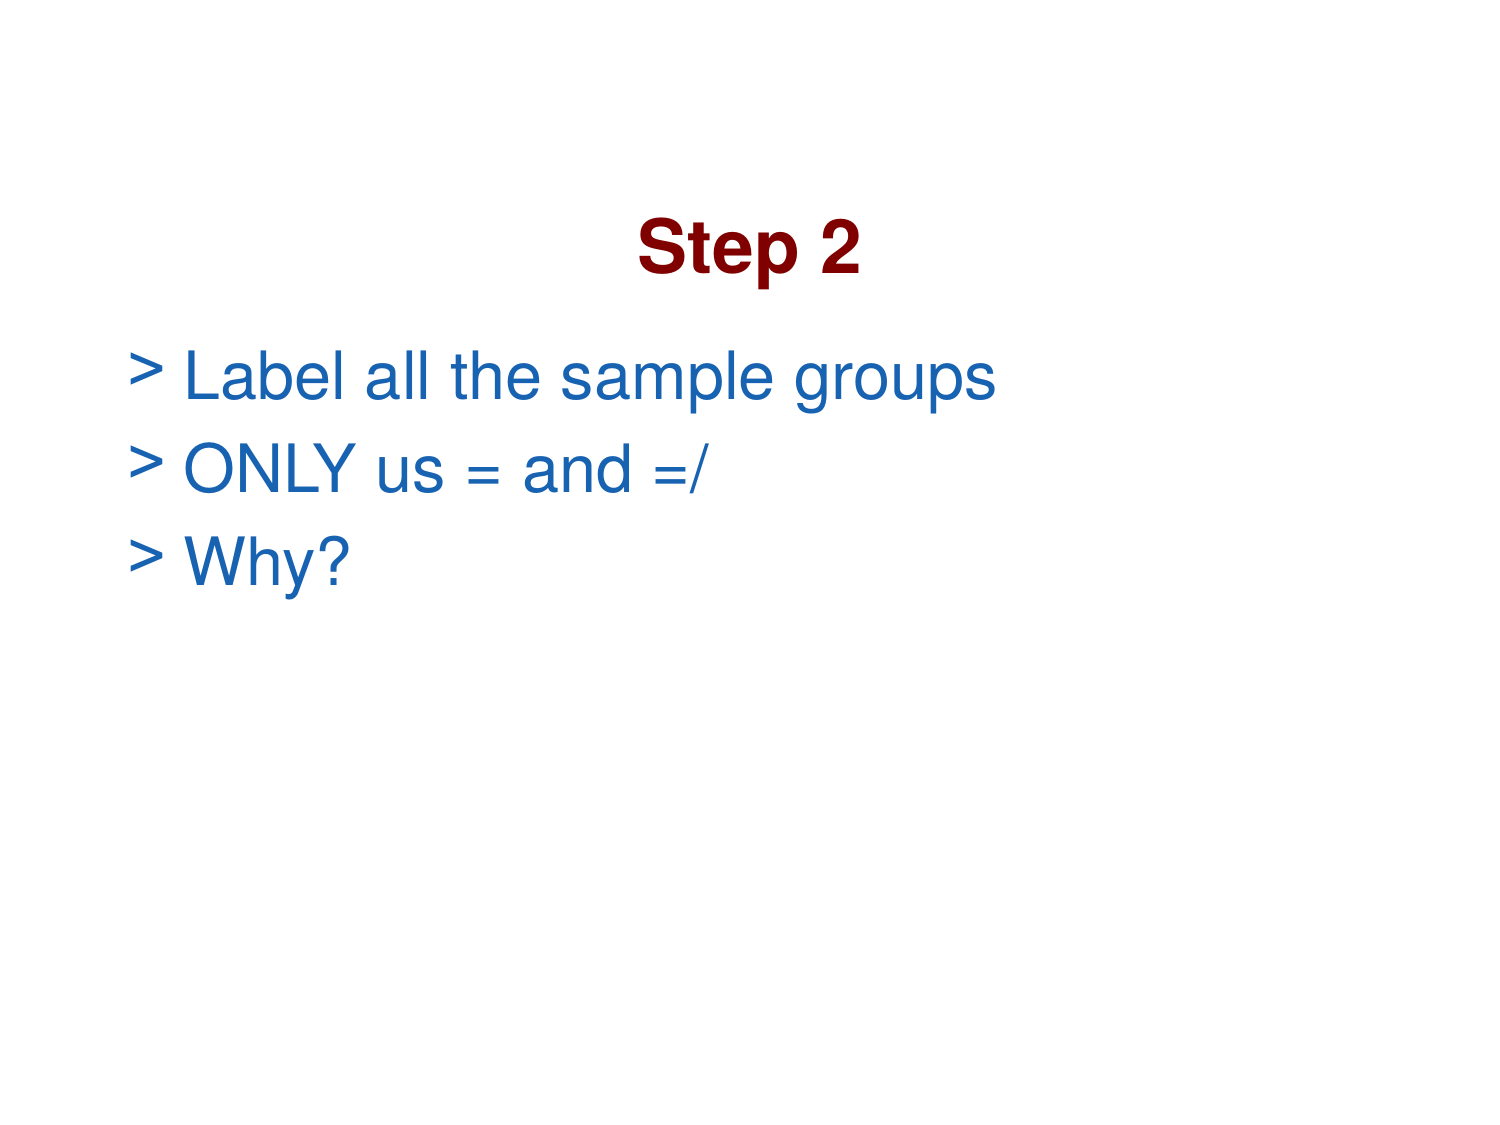

# Step 2
Label all the sample groups
ONLY us = and =/
Why?